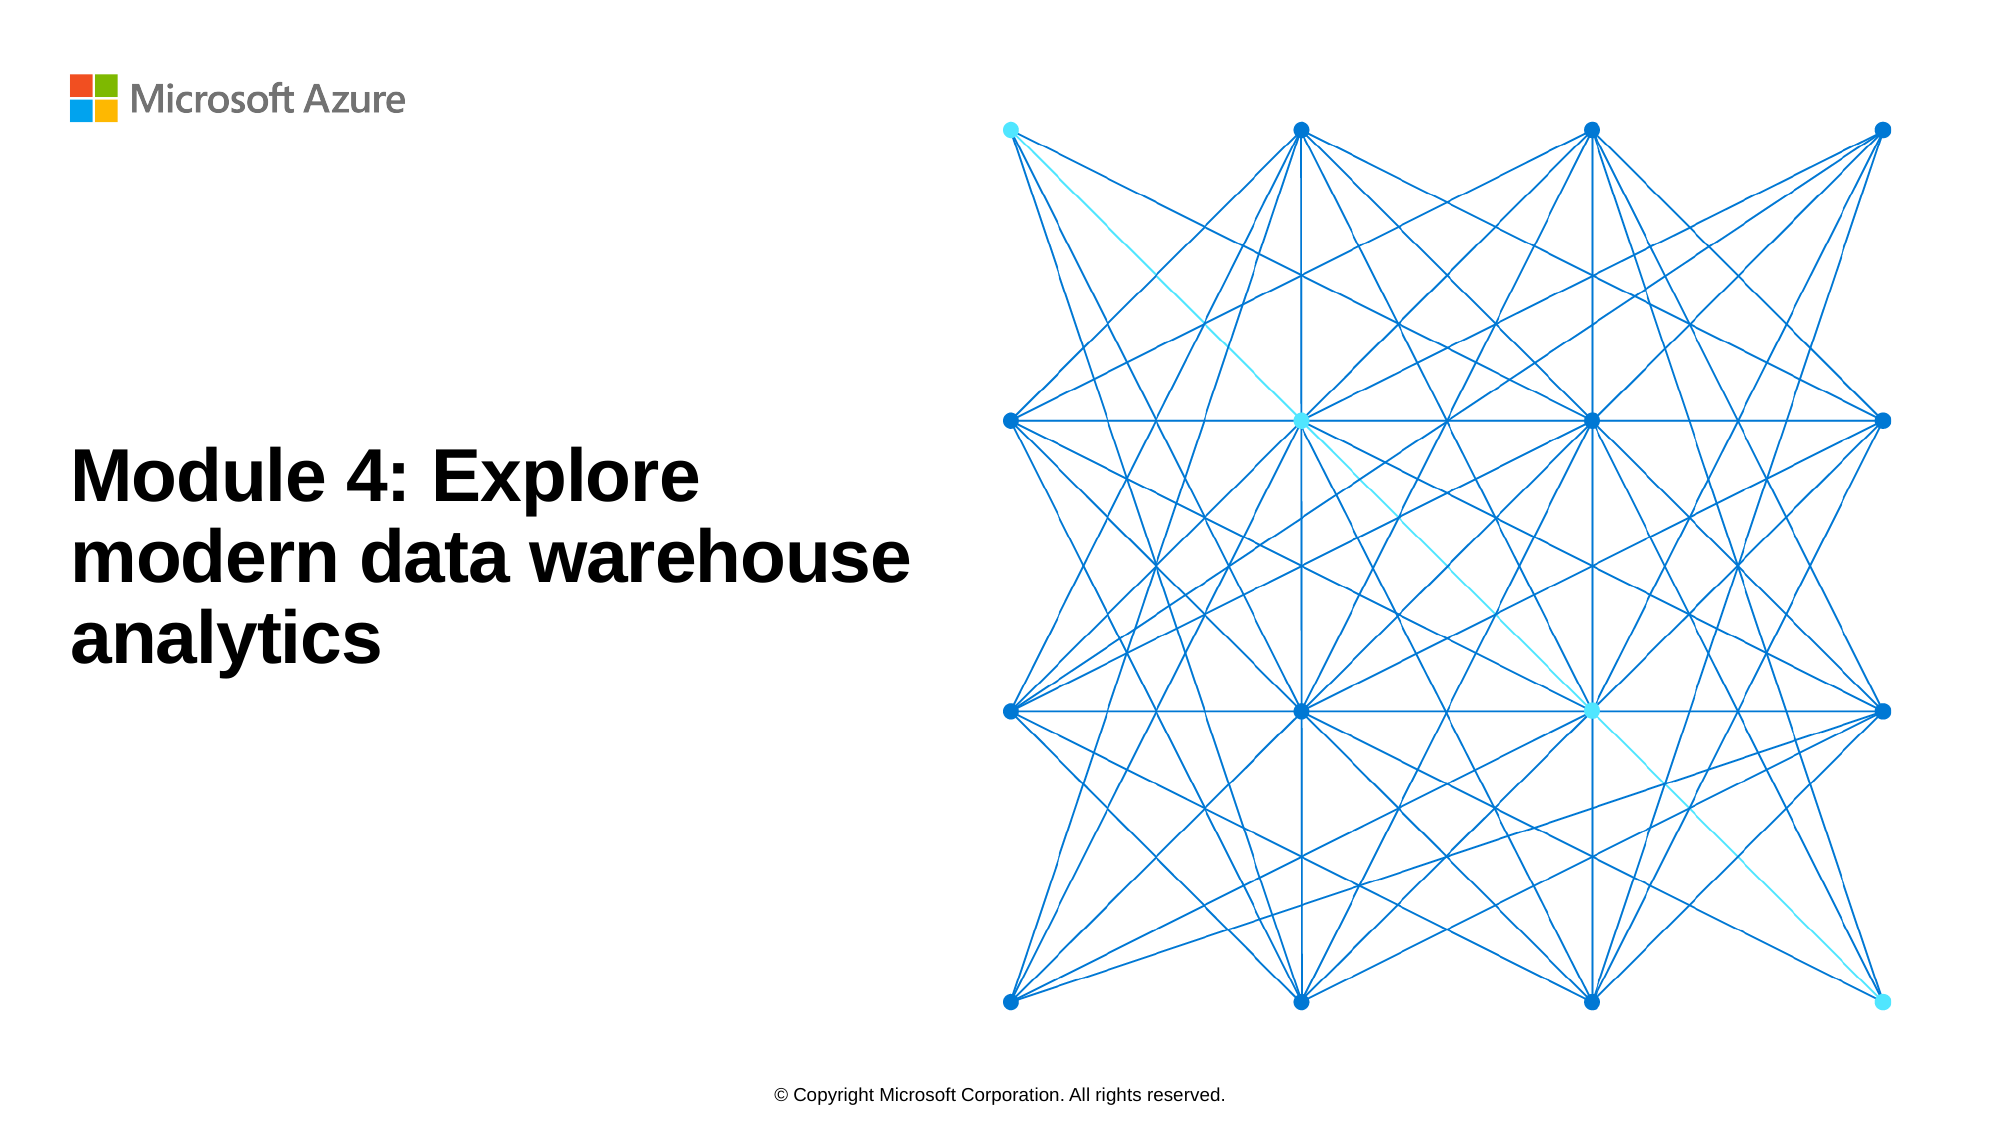

# Module 4: Explore modern data warehouse analytics